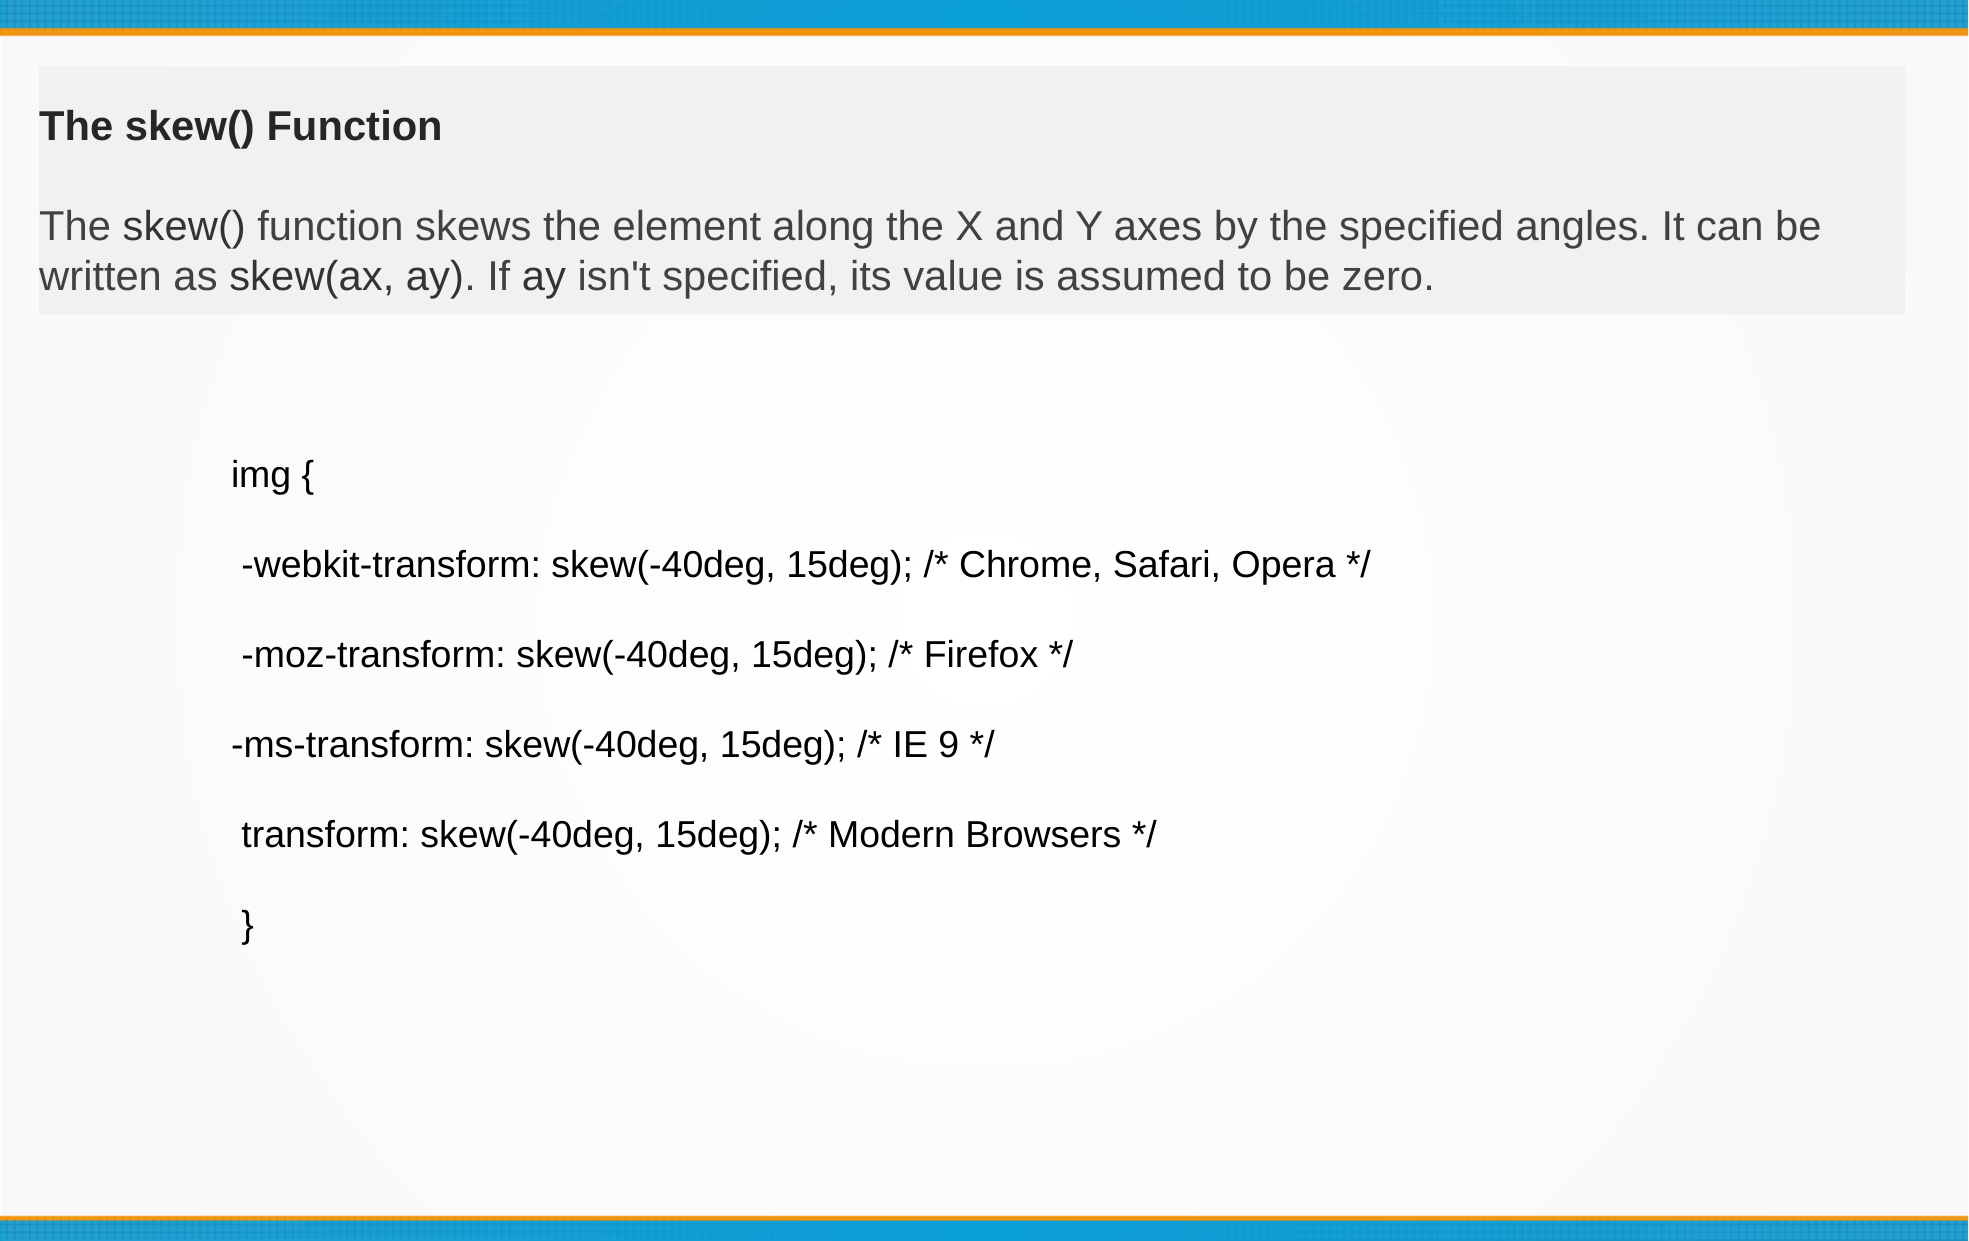

The skew() Function

The skew() function skews the element along the X and Y axes by the specified angles. It can be written as skew(ax, ay). If ay isn't specified, its value is assumed to be zero.
img {

 -webkit-transform: skew(-40deg, 15deg); /* Chrome, Safari, Opera */

 -moz-transform: skew(-40deg, 15deg); /* Firefox */

-ms-transform: skew(-40deg, 15deg); /* IE 9 */

 transform: skew(-40deg, 15deg); /* Modern Browsers */

 }